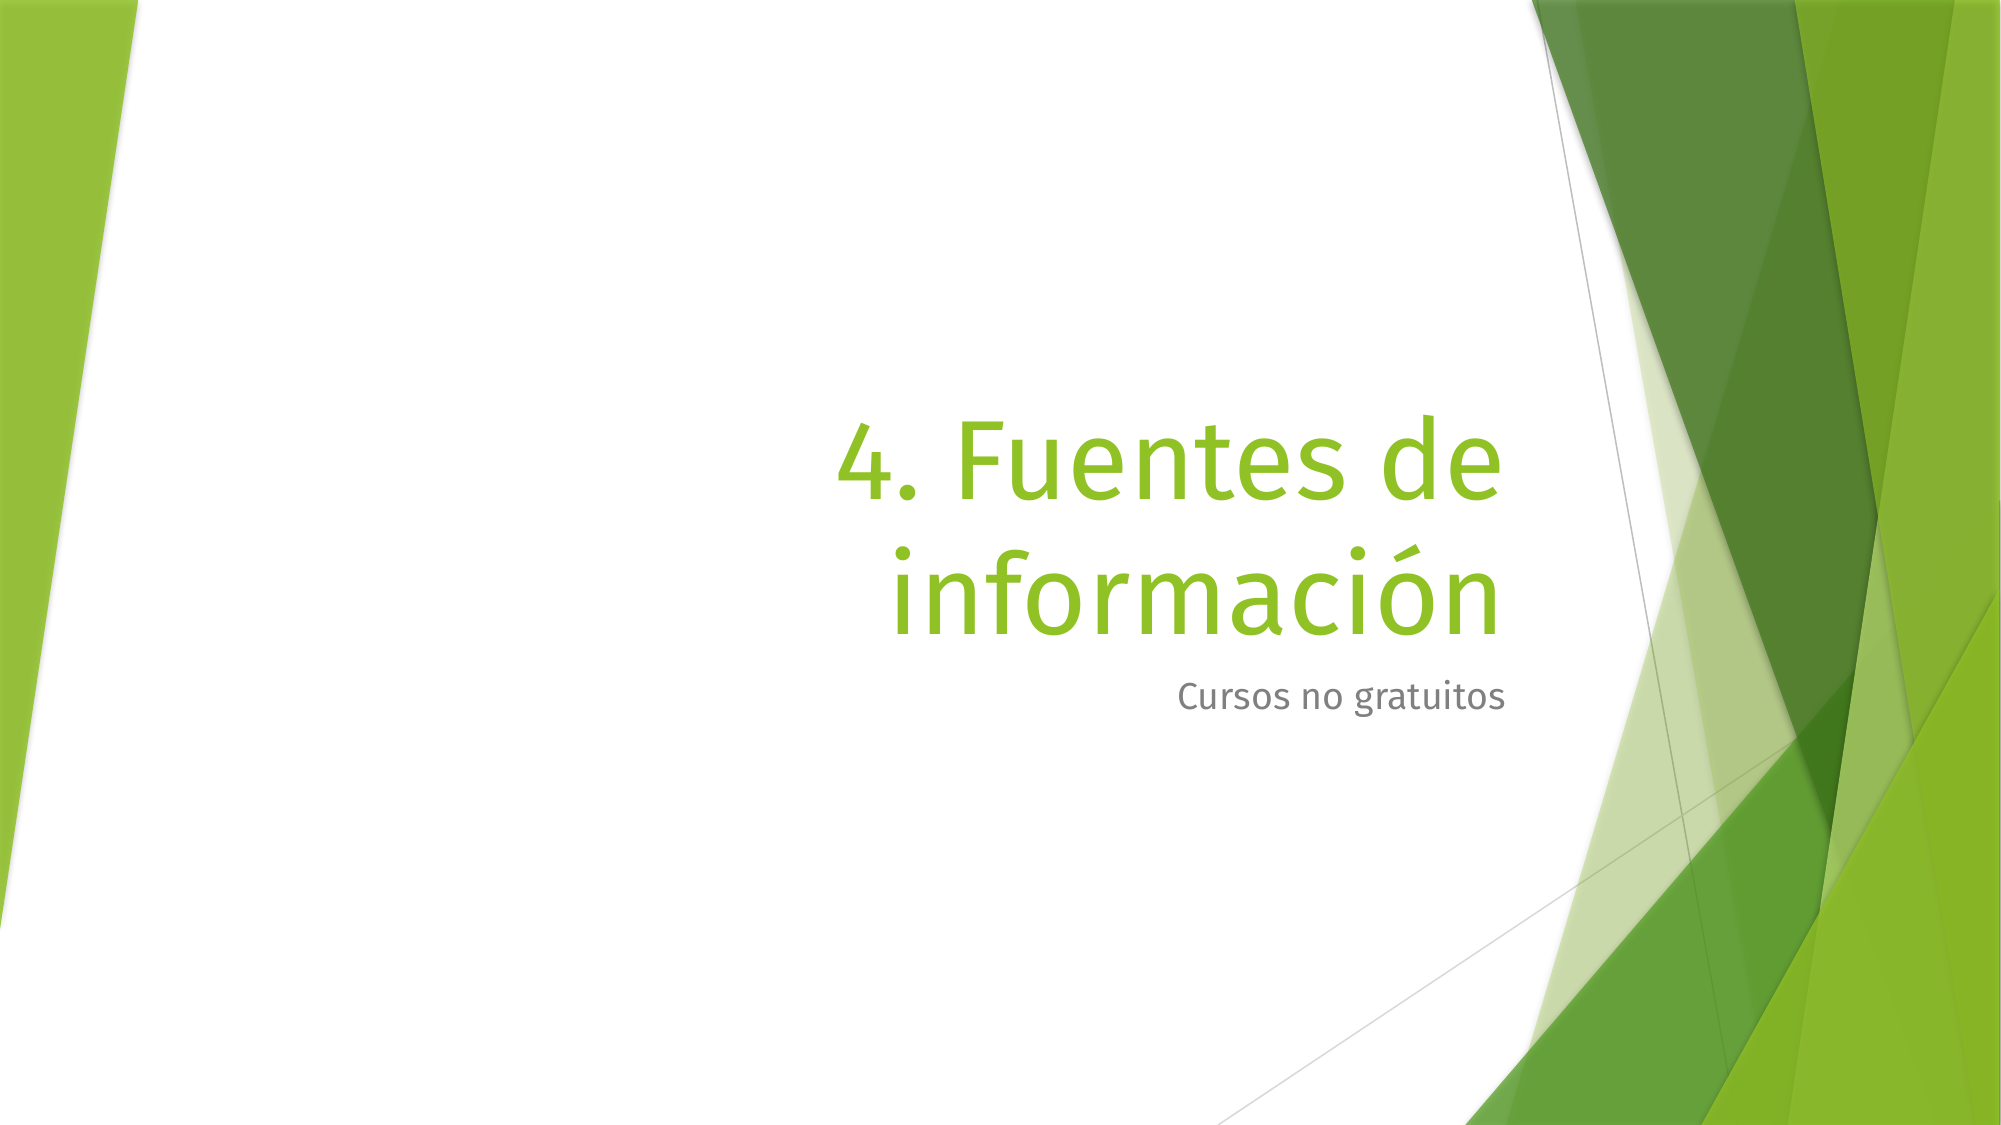

# 4. Fuentes de información
Cursos no gratuitos